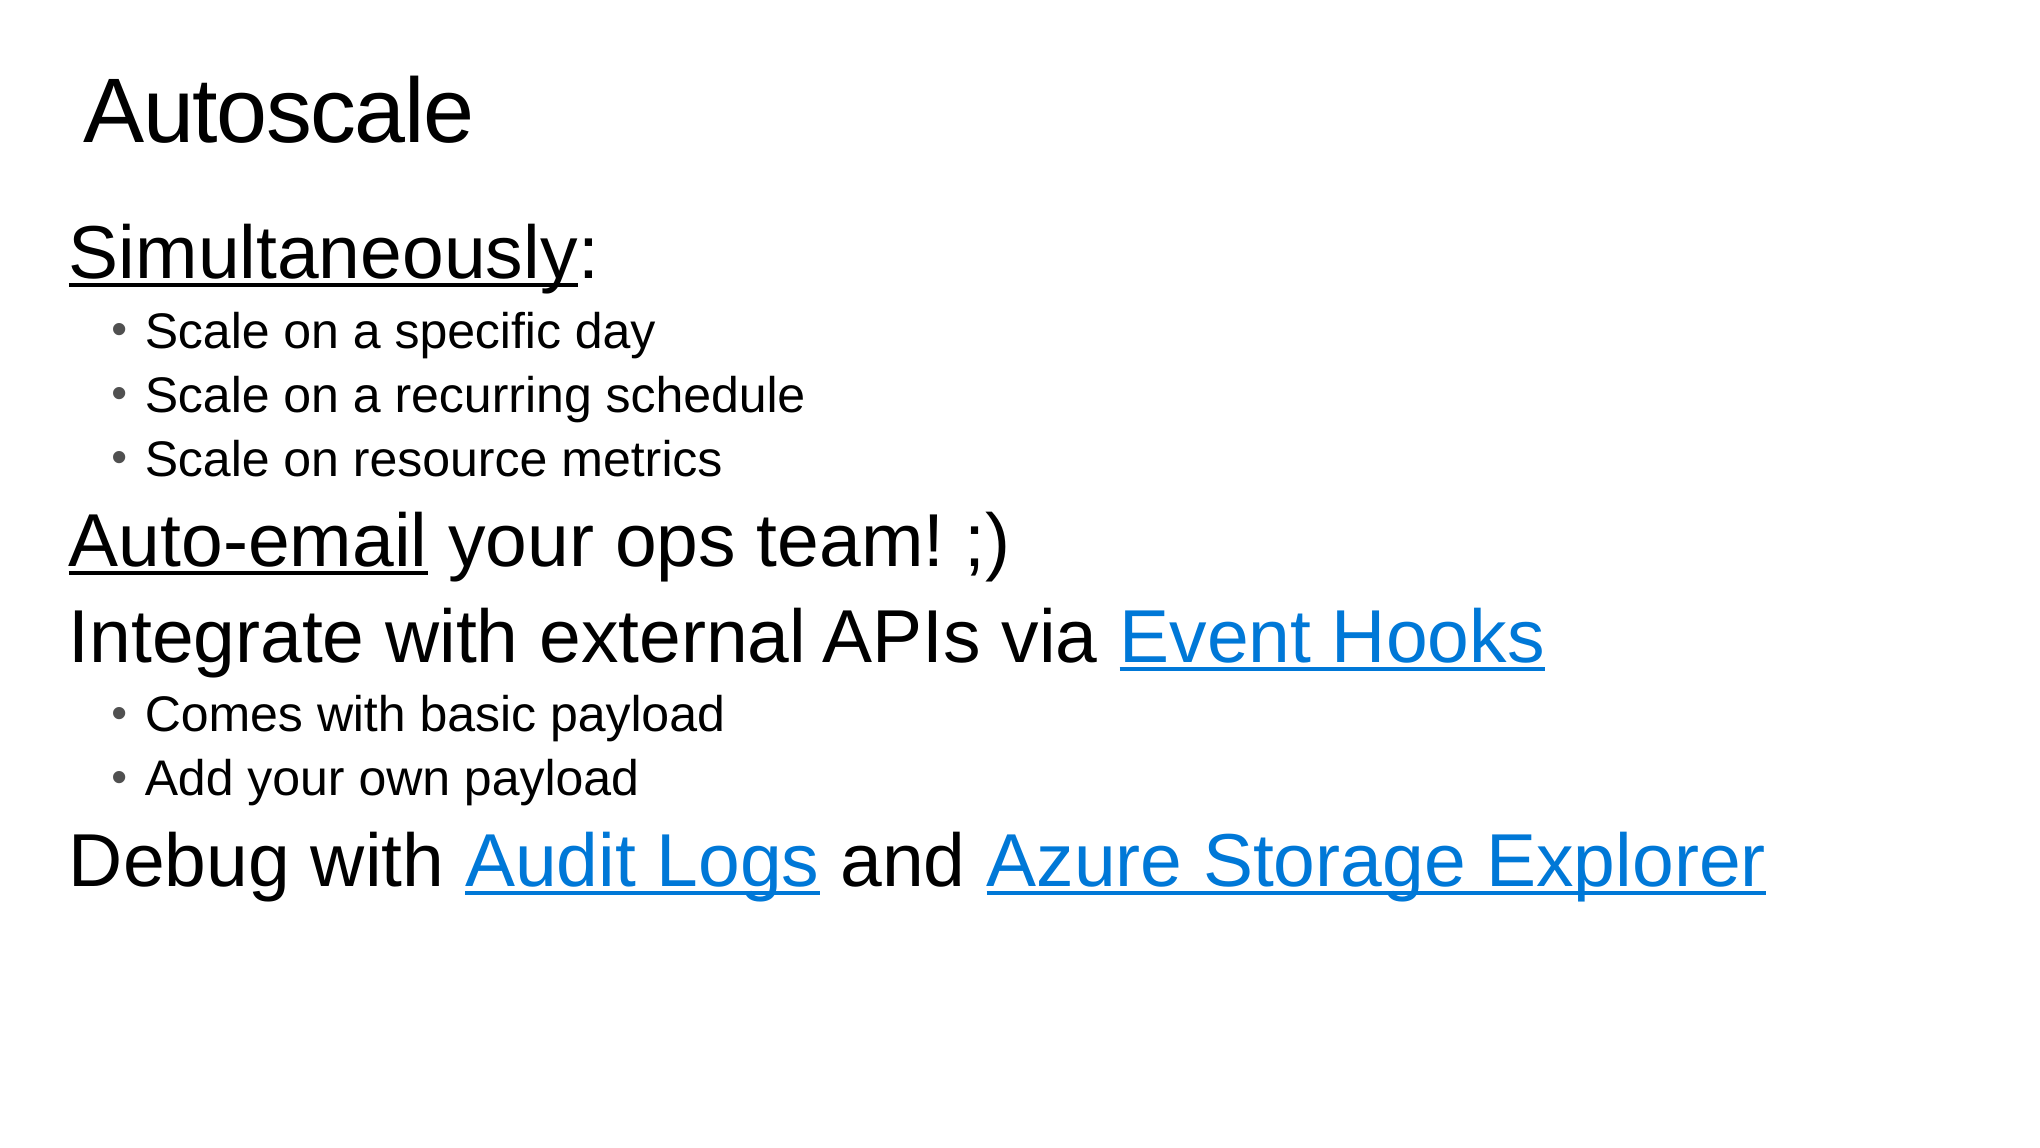

# Autoscale
Simultaneously:
Scale on a specific day
Scale on a recurring schedule
Scale on resource metrics
Auto-email your ops team! ;)
Integrate with external APIs via Event Hooks
Comes with basic payload
Add your own payload
Debug with Audit Logs and Azure Storage Explorer